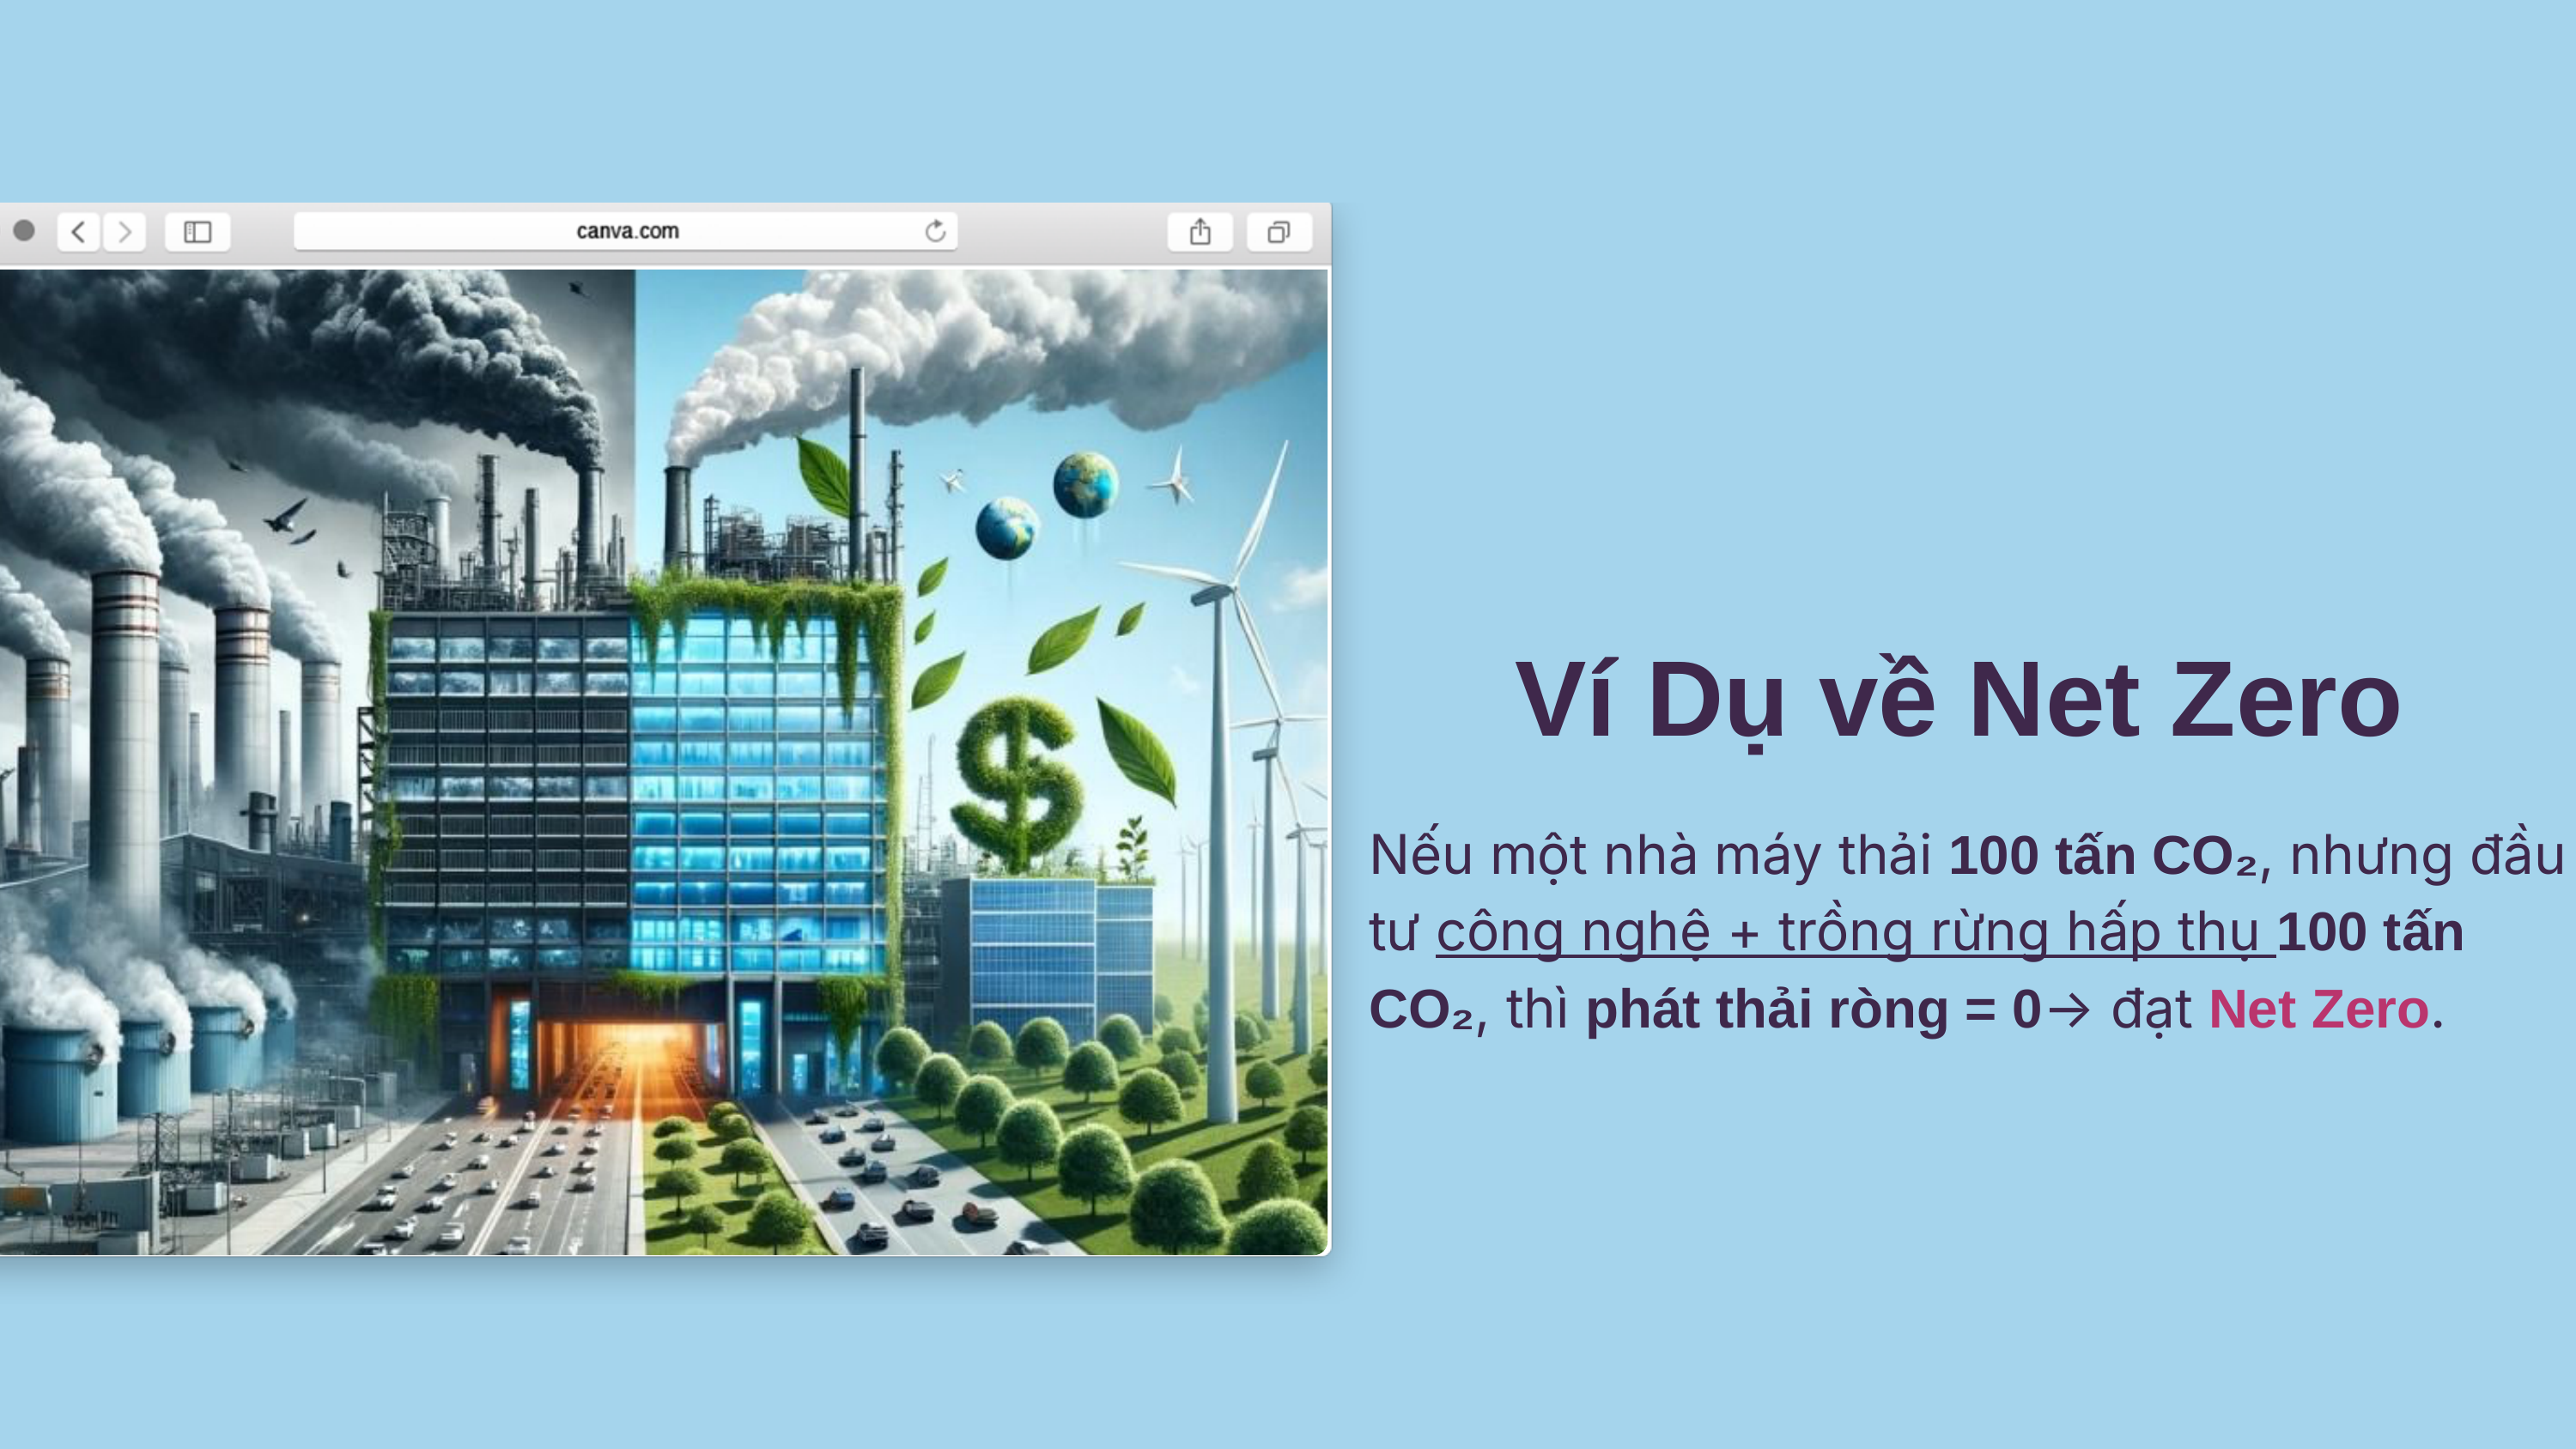

Ví Dụ về Net Zero
Nếu một nhà máy thải 100 tấn CO₂, nhưng đầu tư công nghệ + trồng rừng hấp thụ 100 tấn CO₂, thì phát thải ròng = 0→ đạt Net Zero.